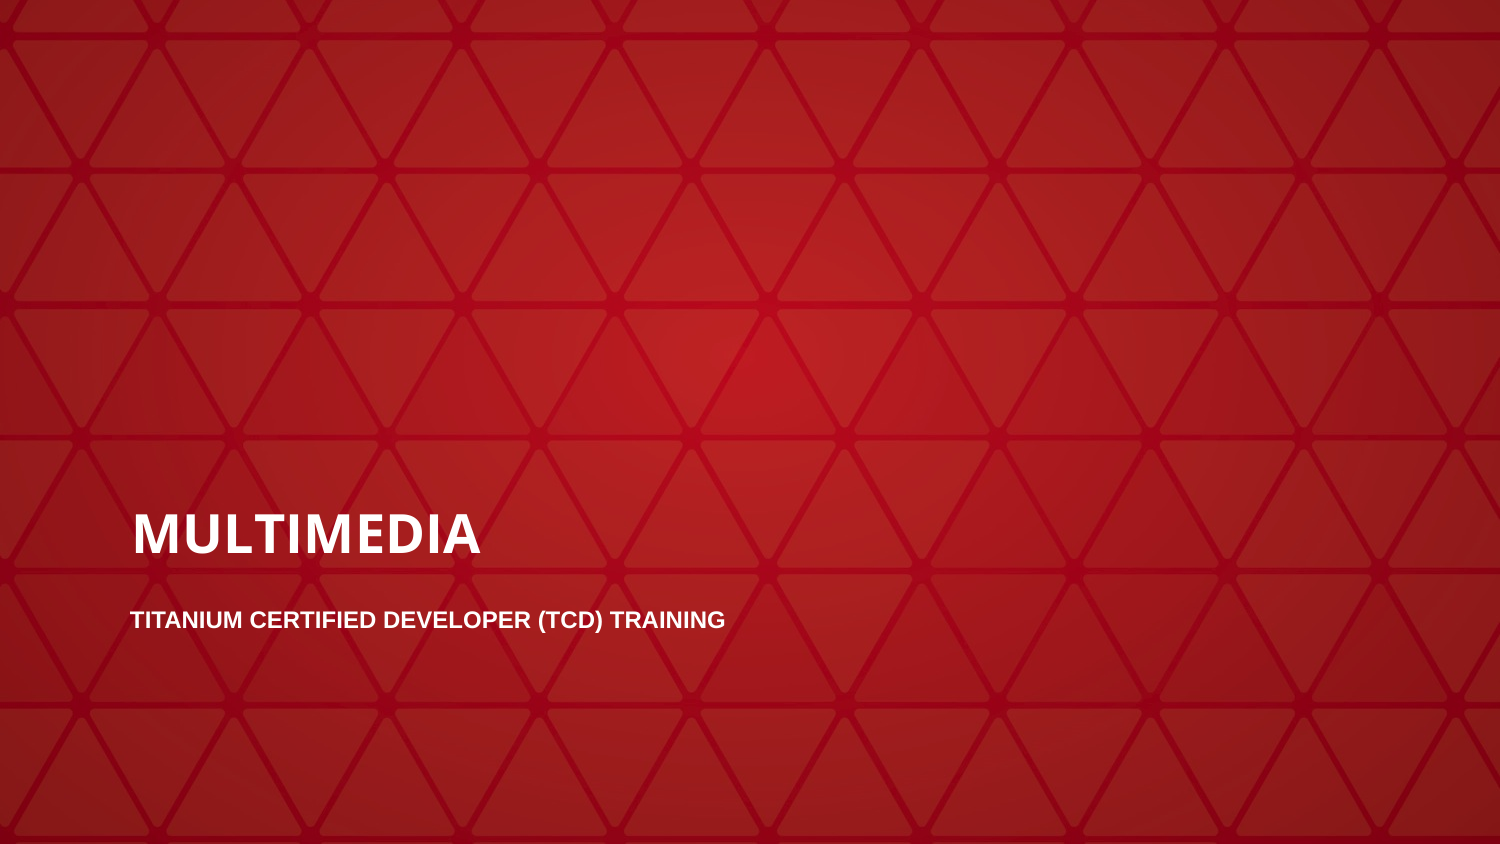

# Multimedia
Titanium Certified DevelopER (TCD) Training